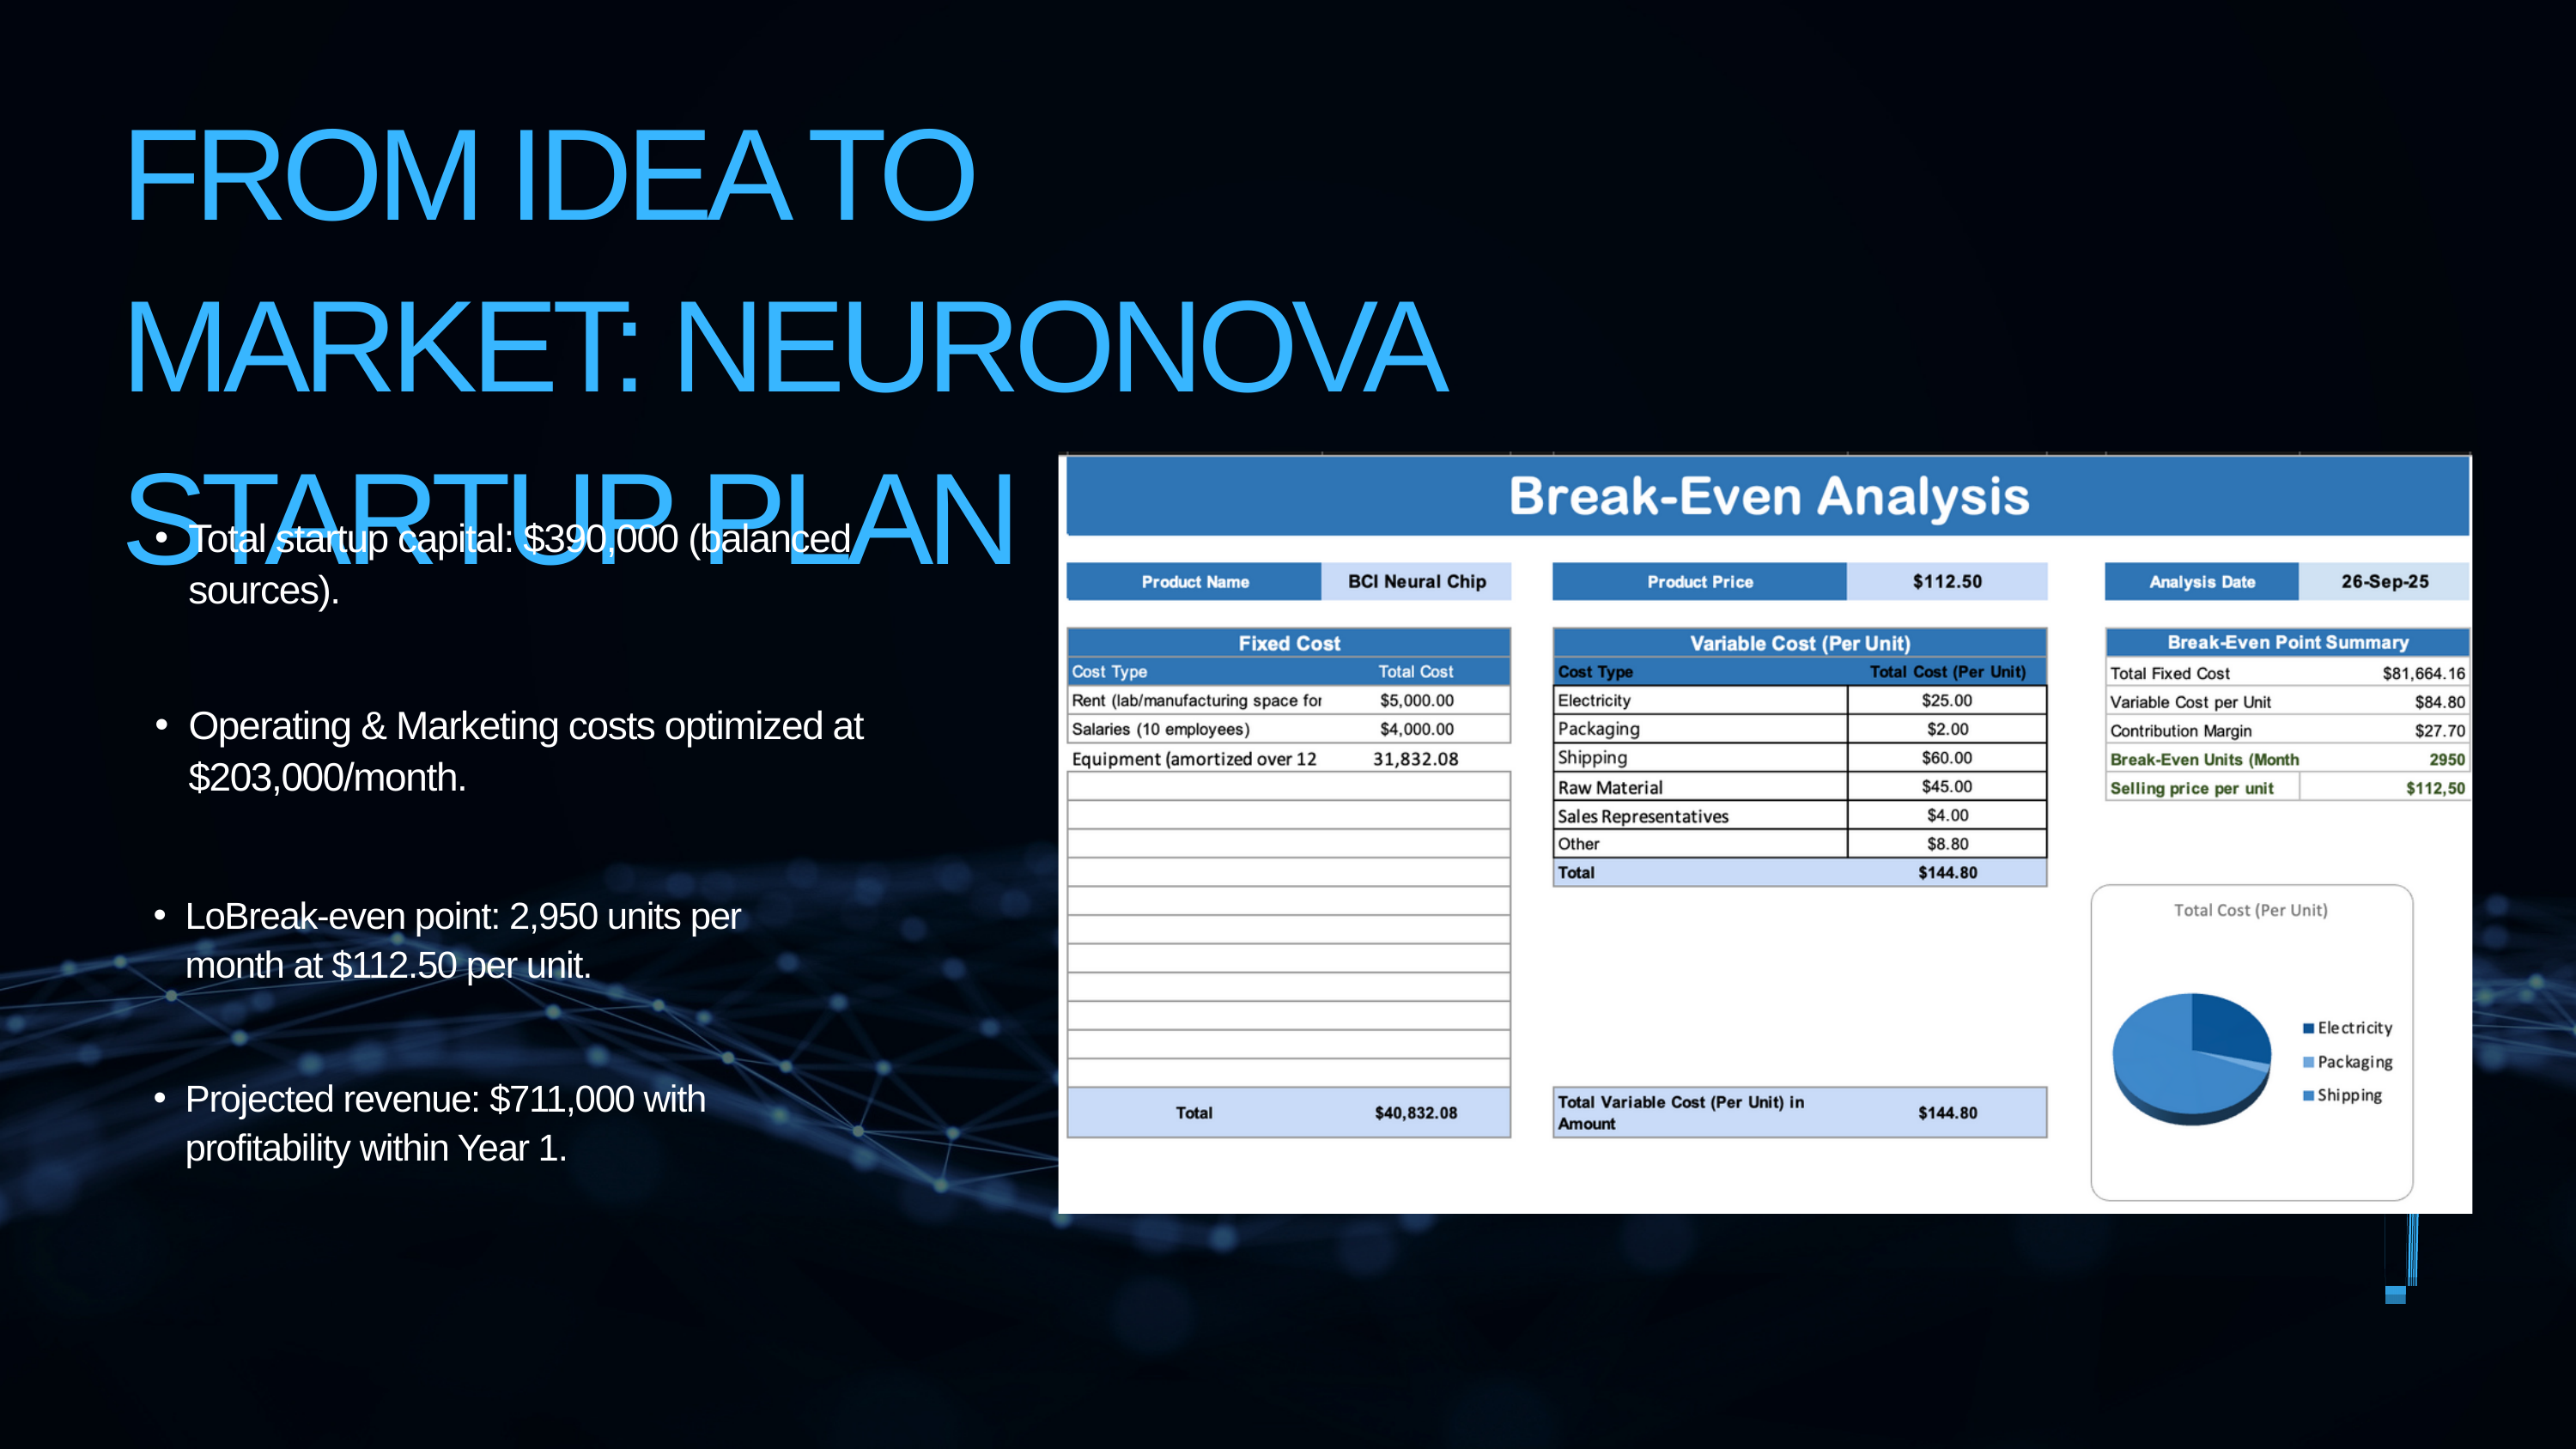

FROM IDEA TO MARKET: NEURONOVA STARTUP PLAN

Total startup capital: $390,000 (balanced sources).
Operating & Marketing costs optimized at $203,000/month.

LoBreak-even point: 2,950 units per month at $112.50 per unit.

Projected revenue: $711,000 with profitability within Year 1.